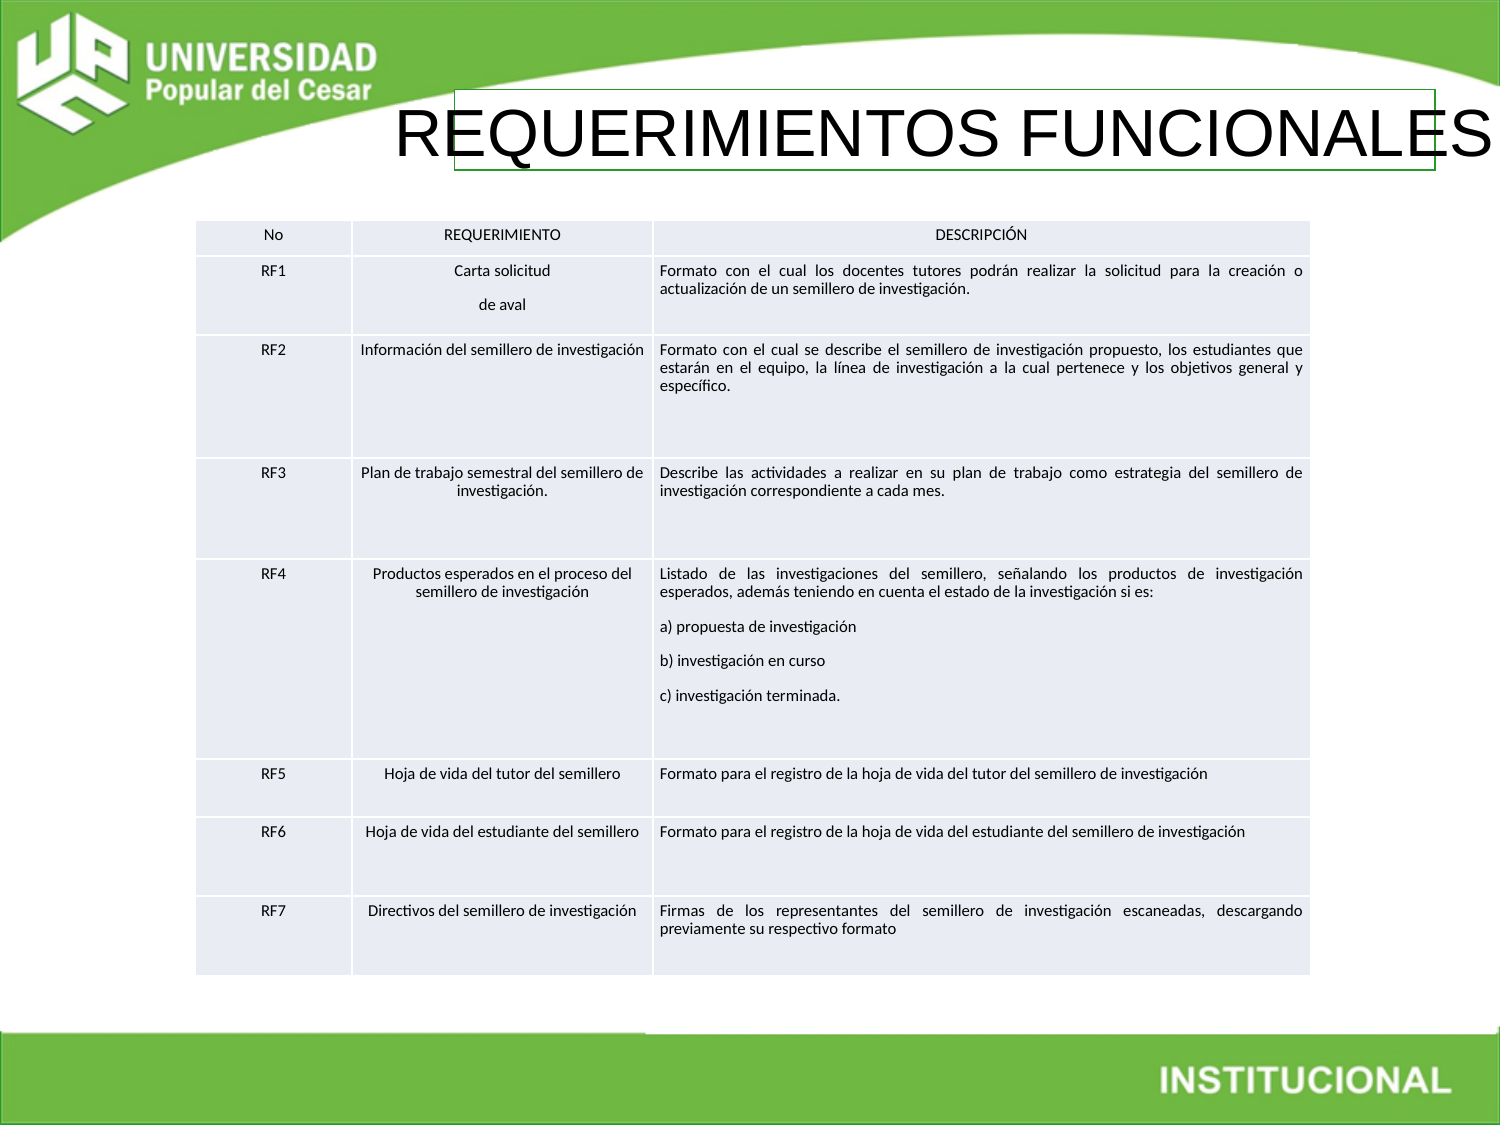

REQUERIMIENTOS FUNCIONALES
| No | REQUERIMIENTO | DESCRIPCIÓN |
| --- | --- | --- |
| RF1 | Carta solicitud de aval | Formato con el cual los docentes tutores podrán realizar la solicitud para la creación o actualización de un semillero de investigación. |
| RF2 | Información del semillero de investigación | Formato con el cual se describe el semillero de investigación propuesto, los estudiantes que estarán en el equipo, la línea de investigación a la cual pertenece y los objetivos general y específico. |
| RF3 | Plan de trabajo semestral del semillero de investigación. | Describe las actividades a realizar en su plan de trabajo como estrategia del semillero de investigación correspondiente a cada mes. |
| RF4 | Productos esperados en el proceso del semillero de investigación | Listado de las investigaciones del semillero, señalando los productos de investigación esperados, además teniendo en cuenta el estado de la investigación si es: a) propuesta de investigación b) investigación en curso c) investigación terminada. |
| RF5 | Hoja de vida del tutor del semillero | Formato para el registro de la hoja de vida del tutor del semillero de investigación |
| RF6 | Hoja de vida del estudiante del semillero | Formato para el registro de la hoja de vida del estudiante del semillero de investigación |
| RF7 | Directivos del semillero de investigación | Firmas de los representantes del semillero de investigación escaneadas, descargando previamente su respectivo formato |